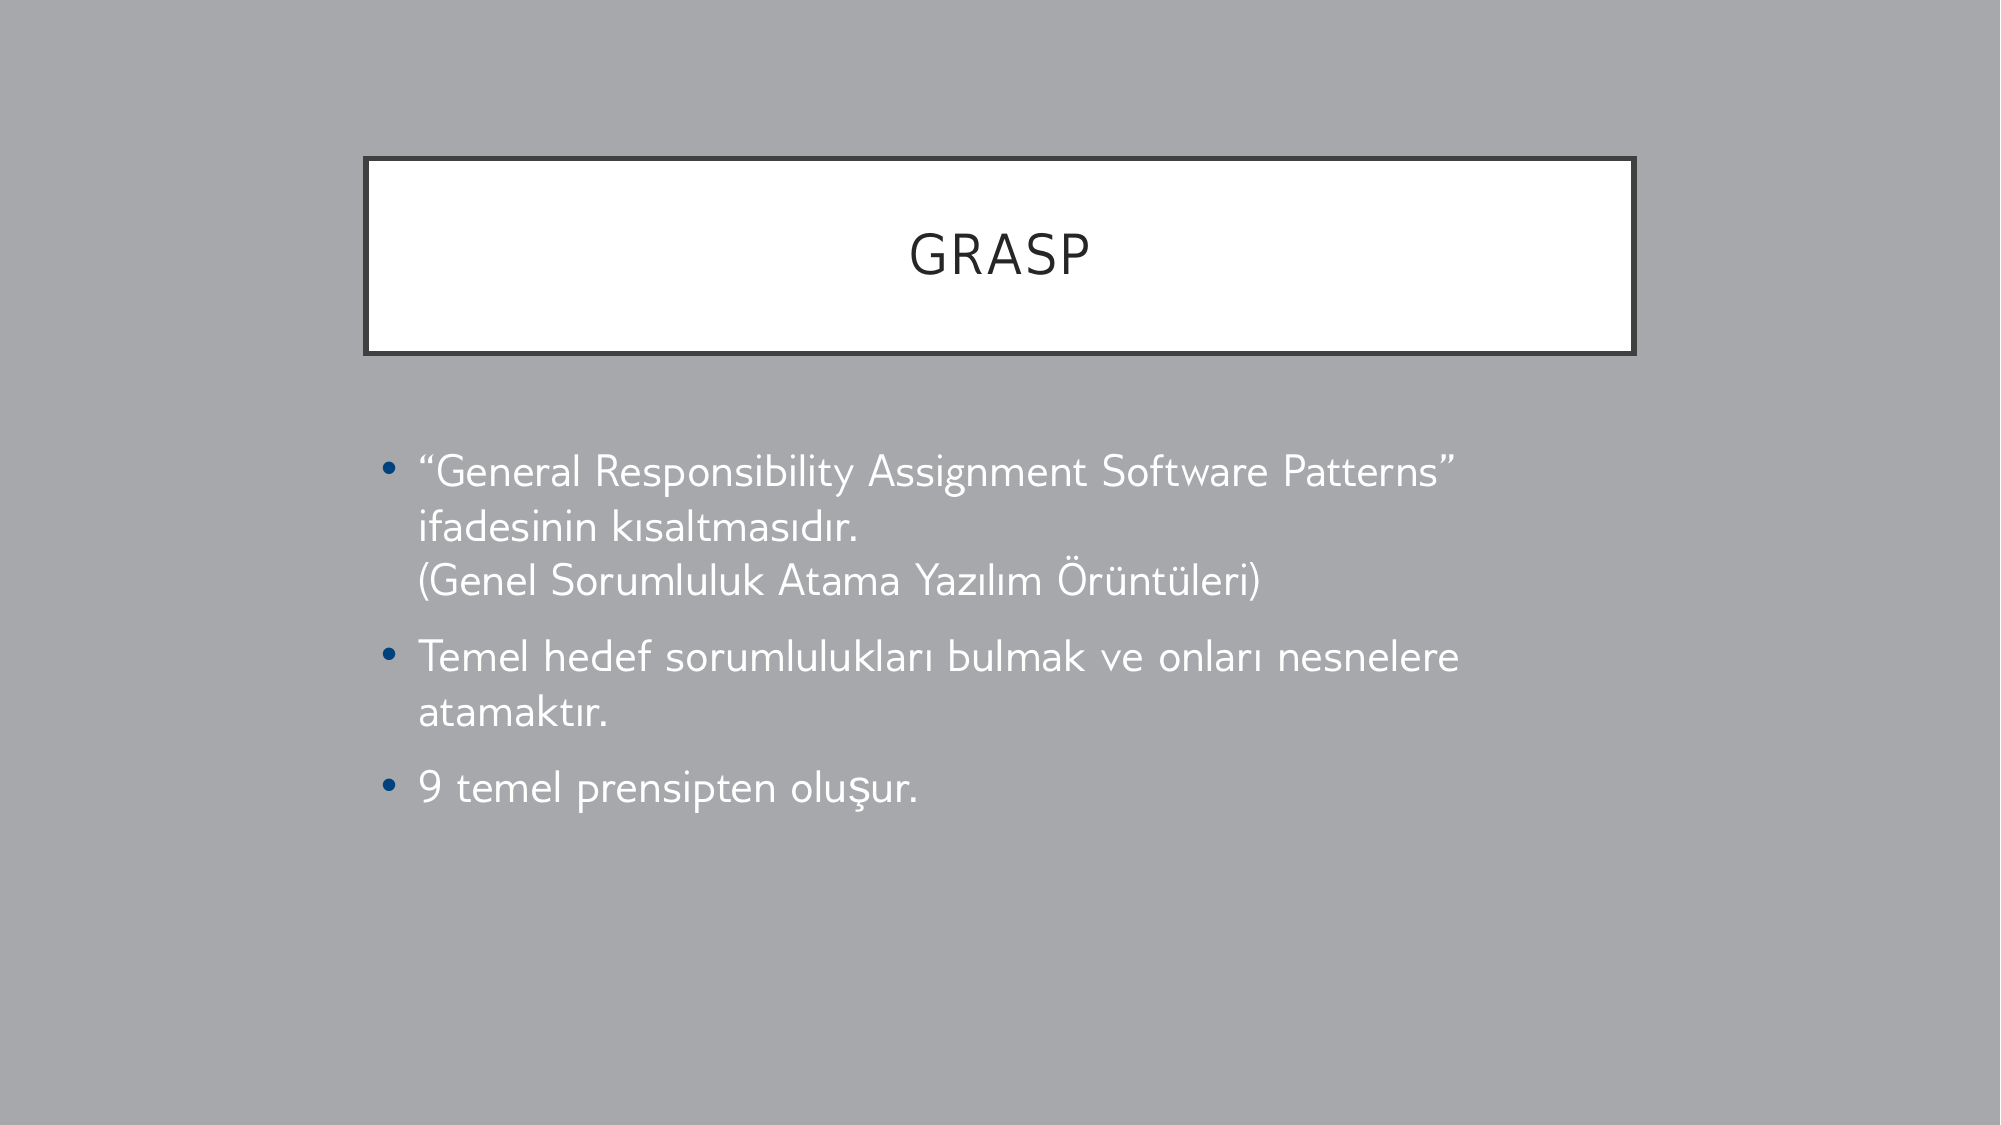

# GRASP
“General Responsibility Assignment Software Patterns” ifadesinin kısaltmasıdır.
(Genel Sorumluluk Atama Yazılım Örüntüleri)
Temel hedef sorumlulukları bulmak ve onları nesnelere atamaktır.
9 temel prensipten oluşur.